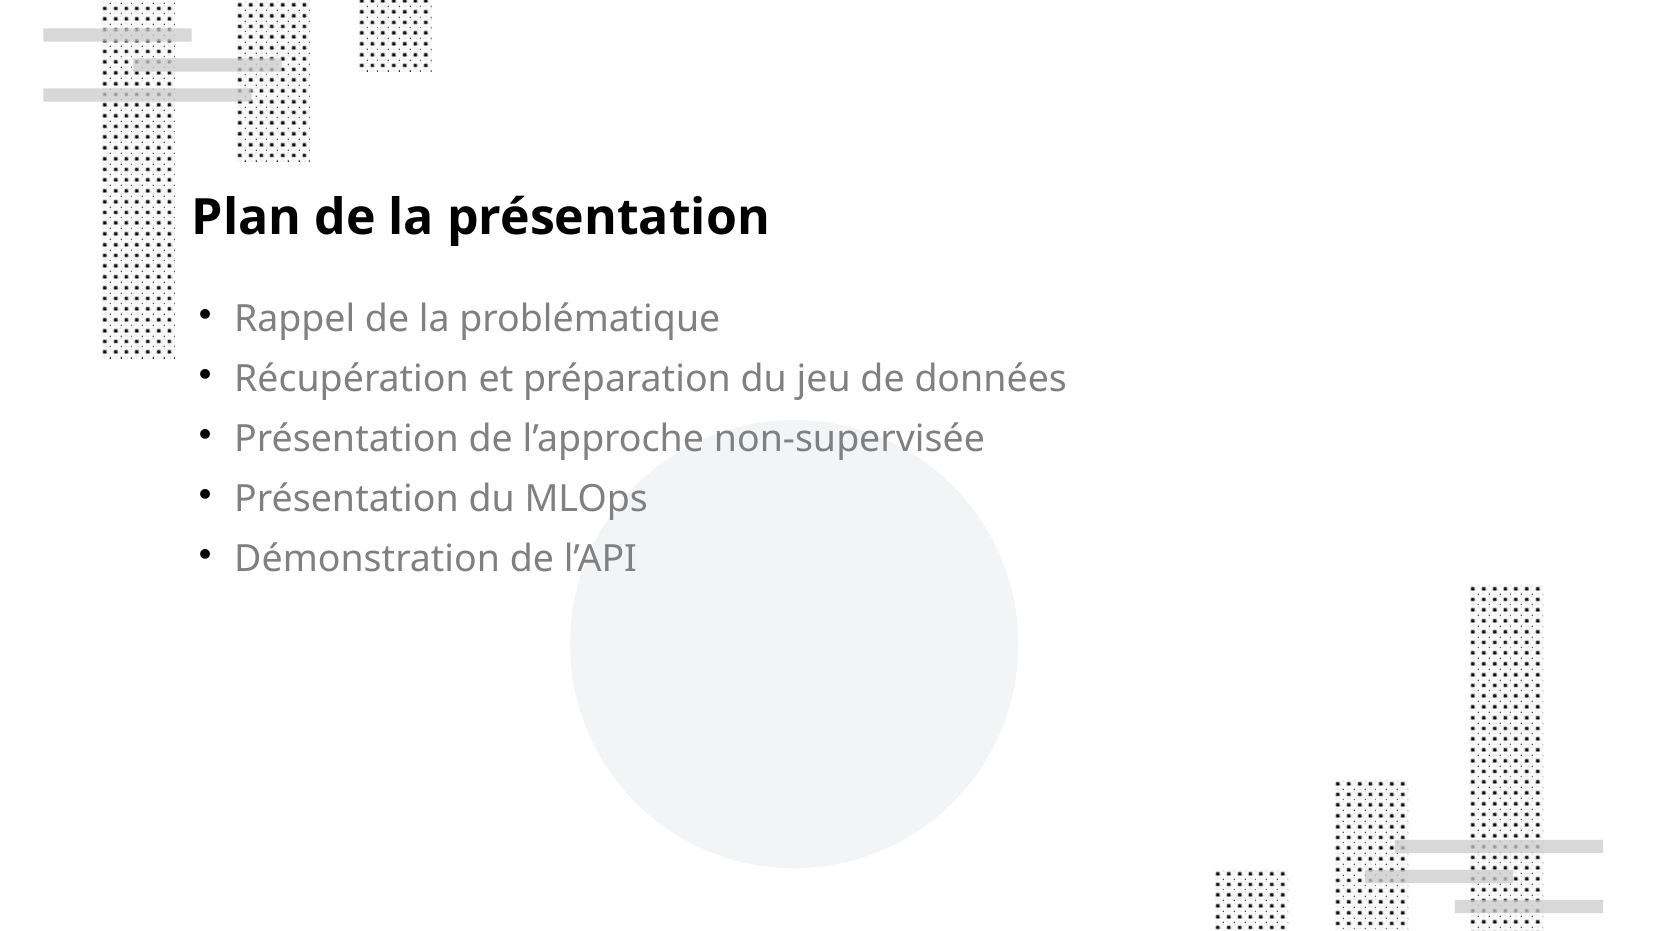

Plan de la présentation
Rappel de la problématique
Récupération et préparation du jeu de données
Présentation de l’approche non-supervisée
Présentation du MLOps
Démonstration de l’API